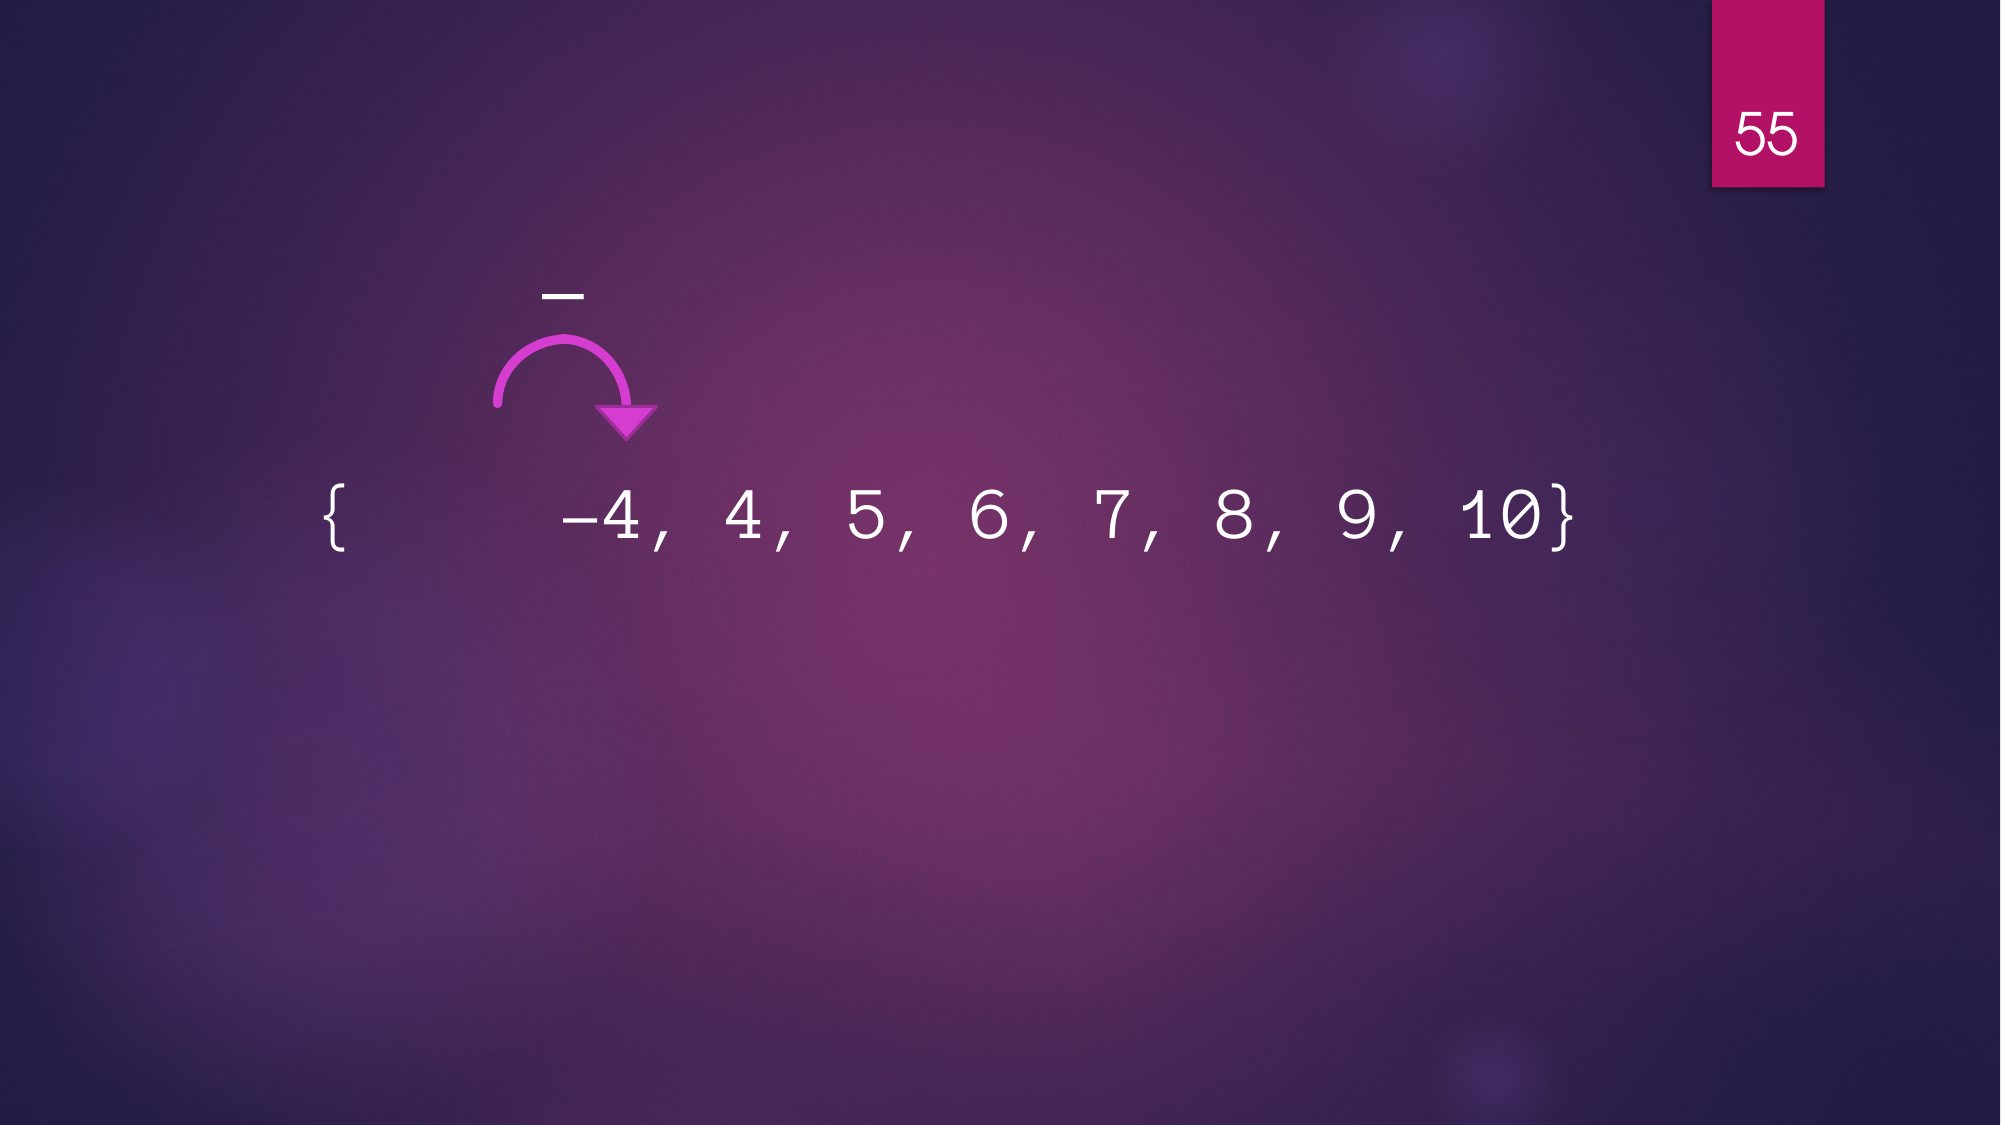

55
-

{     -4, 4, 5, 6, 7, 8, 9, 10}